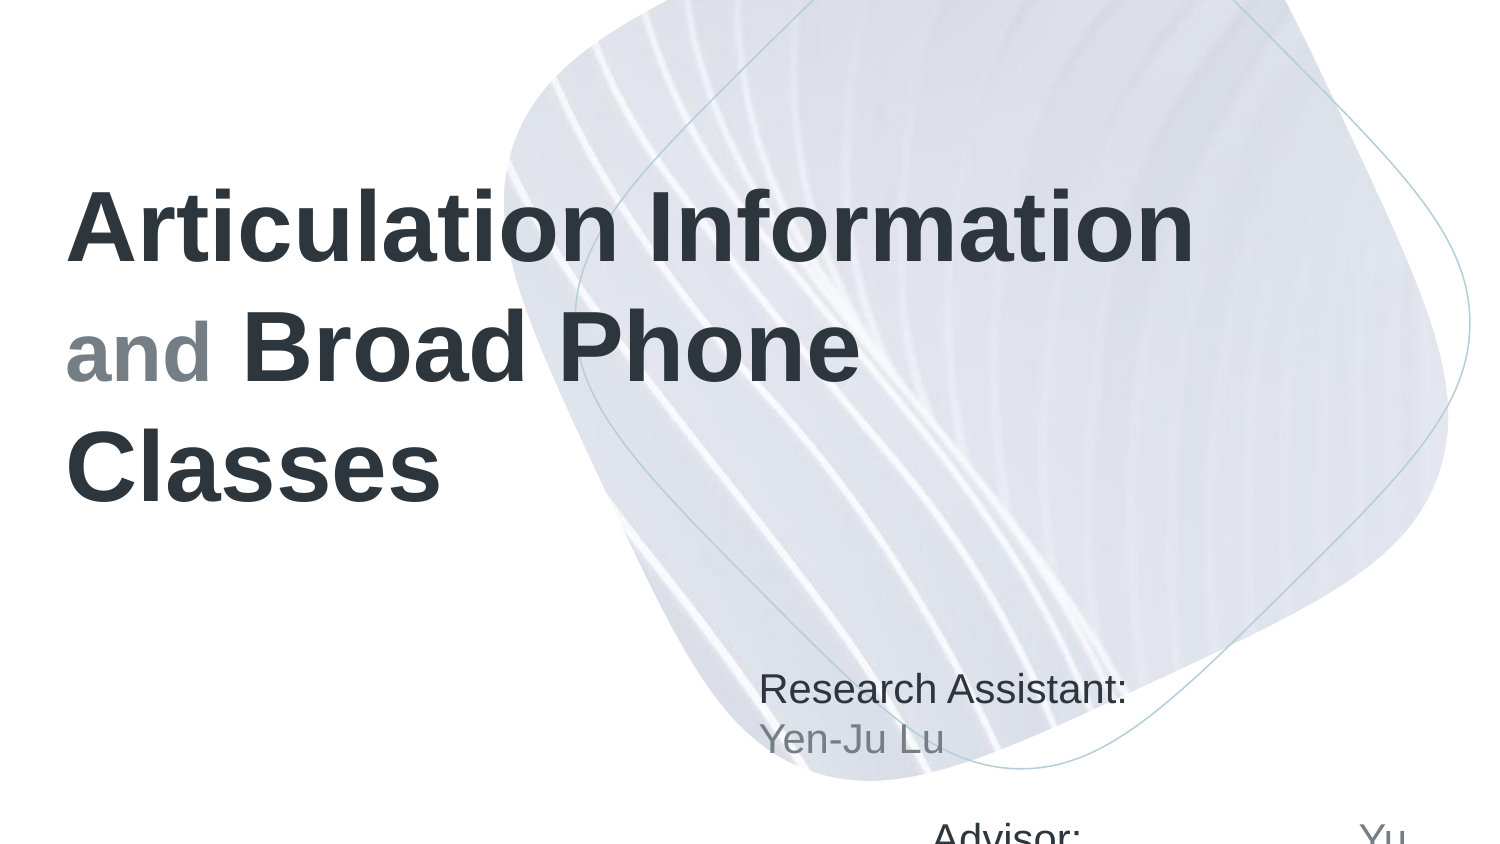

# Articulation Information and Broad Phone Classes
Research Assistant:		Yen-Ju Lu
					  Advisor:		Yu Tsao